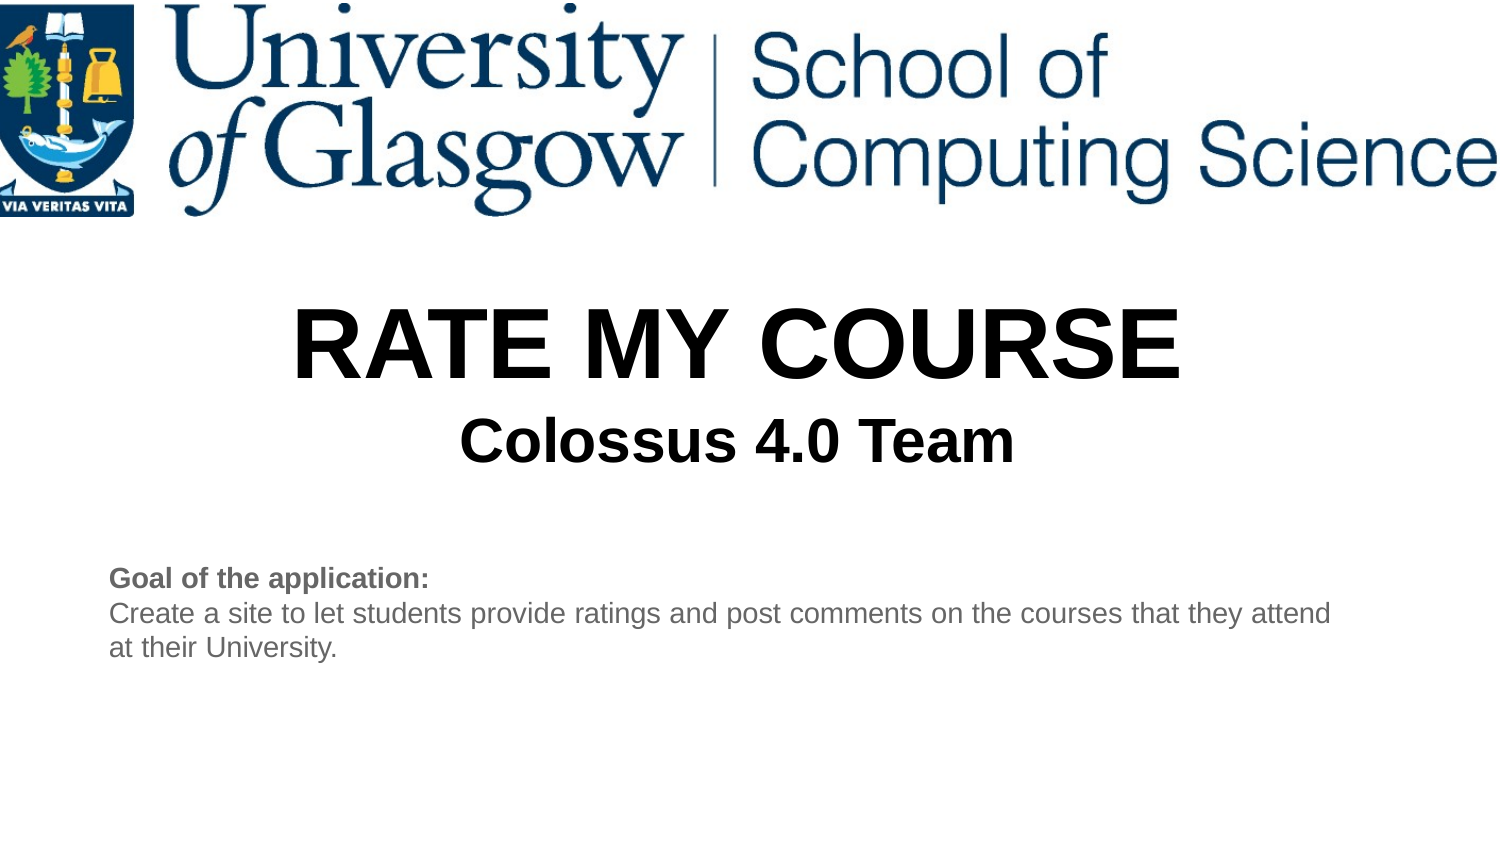

RATE MY COURSE
Colossus 4.0 Team
Goal of the application:
Create a site to let students provide ratings and post comments on the courses that they attend at their University.